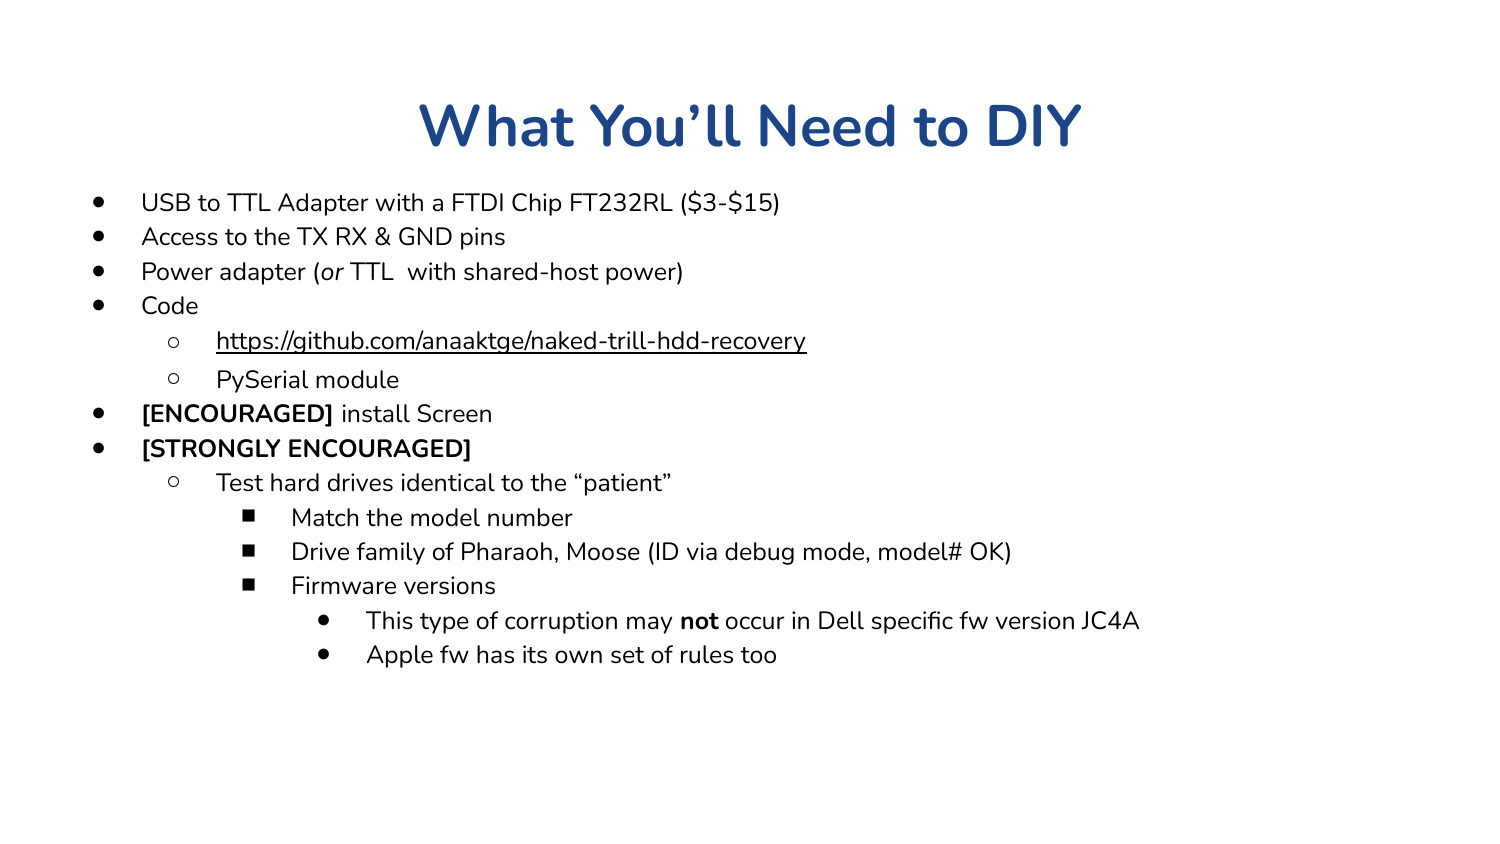

# What You’ll Need to DIY
USB to TTL Adapter with a FTDI Chip FT232RL ($3-$15)
Access to the TX RX & GND pins
Power adapter (or TTL  with shared-host power)
Code
https://github.com/anaaktge/naked-trill-hdd-recovery
PySerial module
[ENCOURAGED] install Screen
[STRONGLY ENCOURAGED]
Test hard drives identical to the “patient”
Match the model number
Drive family of Pharaoh, Moose (ID via debug mode, model# OK)
Firmware versions
This type of corruption may not occur in Dell specific fw version JC4A
Apple fw has its own set of rules too